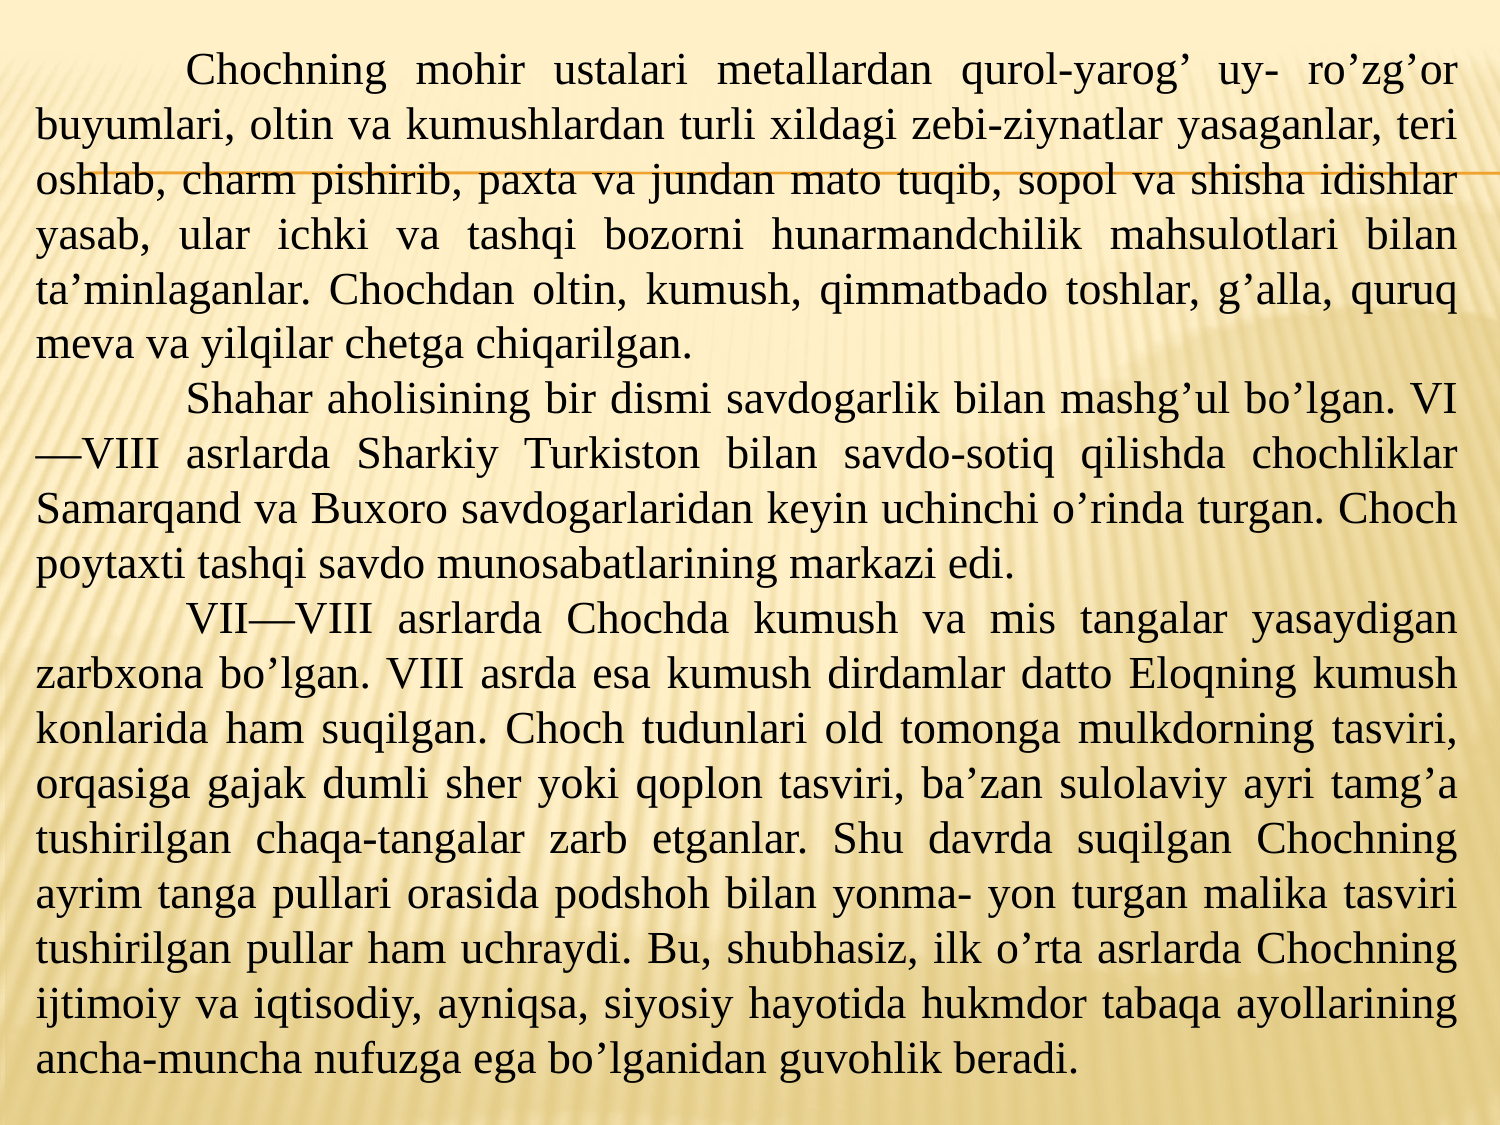

Chochning mohir ustalari metallardan qurol-yarog’ uy- ro’zg’or buyumlari, oltin va kumushlardan turli xildagi zebi-ziynatlar yasaganlar, teri oshlab, charm pishirib, paxta va jundan mato tuqib, sopol va shisha idishlar yasab, ular ichki va tashqi bozorni hunarmandchilik mahsulotlari bilan ta’minlaganlar. Chochdan oltin, kumush, qimmatbado toshlar, g’alla, quruq meva va yilqilar chetga chiqarilgan.
	Shahar aholisining bir dismi savdogarlik bilan mashg’ul bo’lgan. VI—VIII asrlarda Sharkiy Turkiston bilan savdo-sotiq qilishda chochliklar Samarqand va Buxoro savdogarlaridan keyin uchinchi o’rinda turgan. Choch poytaxti tashqi savdo munosabatlarining markazi edi.
	VII—VIII asrlarda Chochda kumush va mis tangalar yasaydigan zarbxona bo’lgan. VIII asrda esa kumush dirdamlar datto Eloqning kumush konlarida ham suqilgan. Choch tudunlari old tomonga mulkdorning tasviri, orqasiga gajak dumli sher yoki qoplon tasviri, ba’zan sulolaviy ayri tamg’a tushirilgan chaqa-tangalar zarb etganlar. Shu davrda suqilgan Chochning ayrim tanga pullari orasida podshoh bilan yonma- yon turgan malika tasviri tushirilgan pullar ham uchraydi. Bu, shubhasiz, ilk o’rta asrlarda Chochning ijtimoiy va iqtisodiy, ayniqsa, siyosiy hayotida hukmdor tabaqa ayollarining ancha-muncha nufuzga ega bo’lganidan guvohlik beradi.